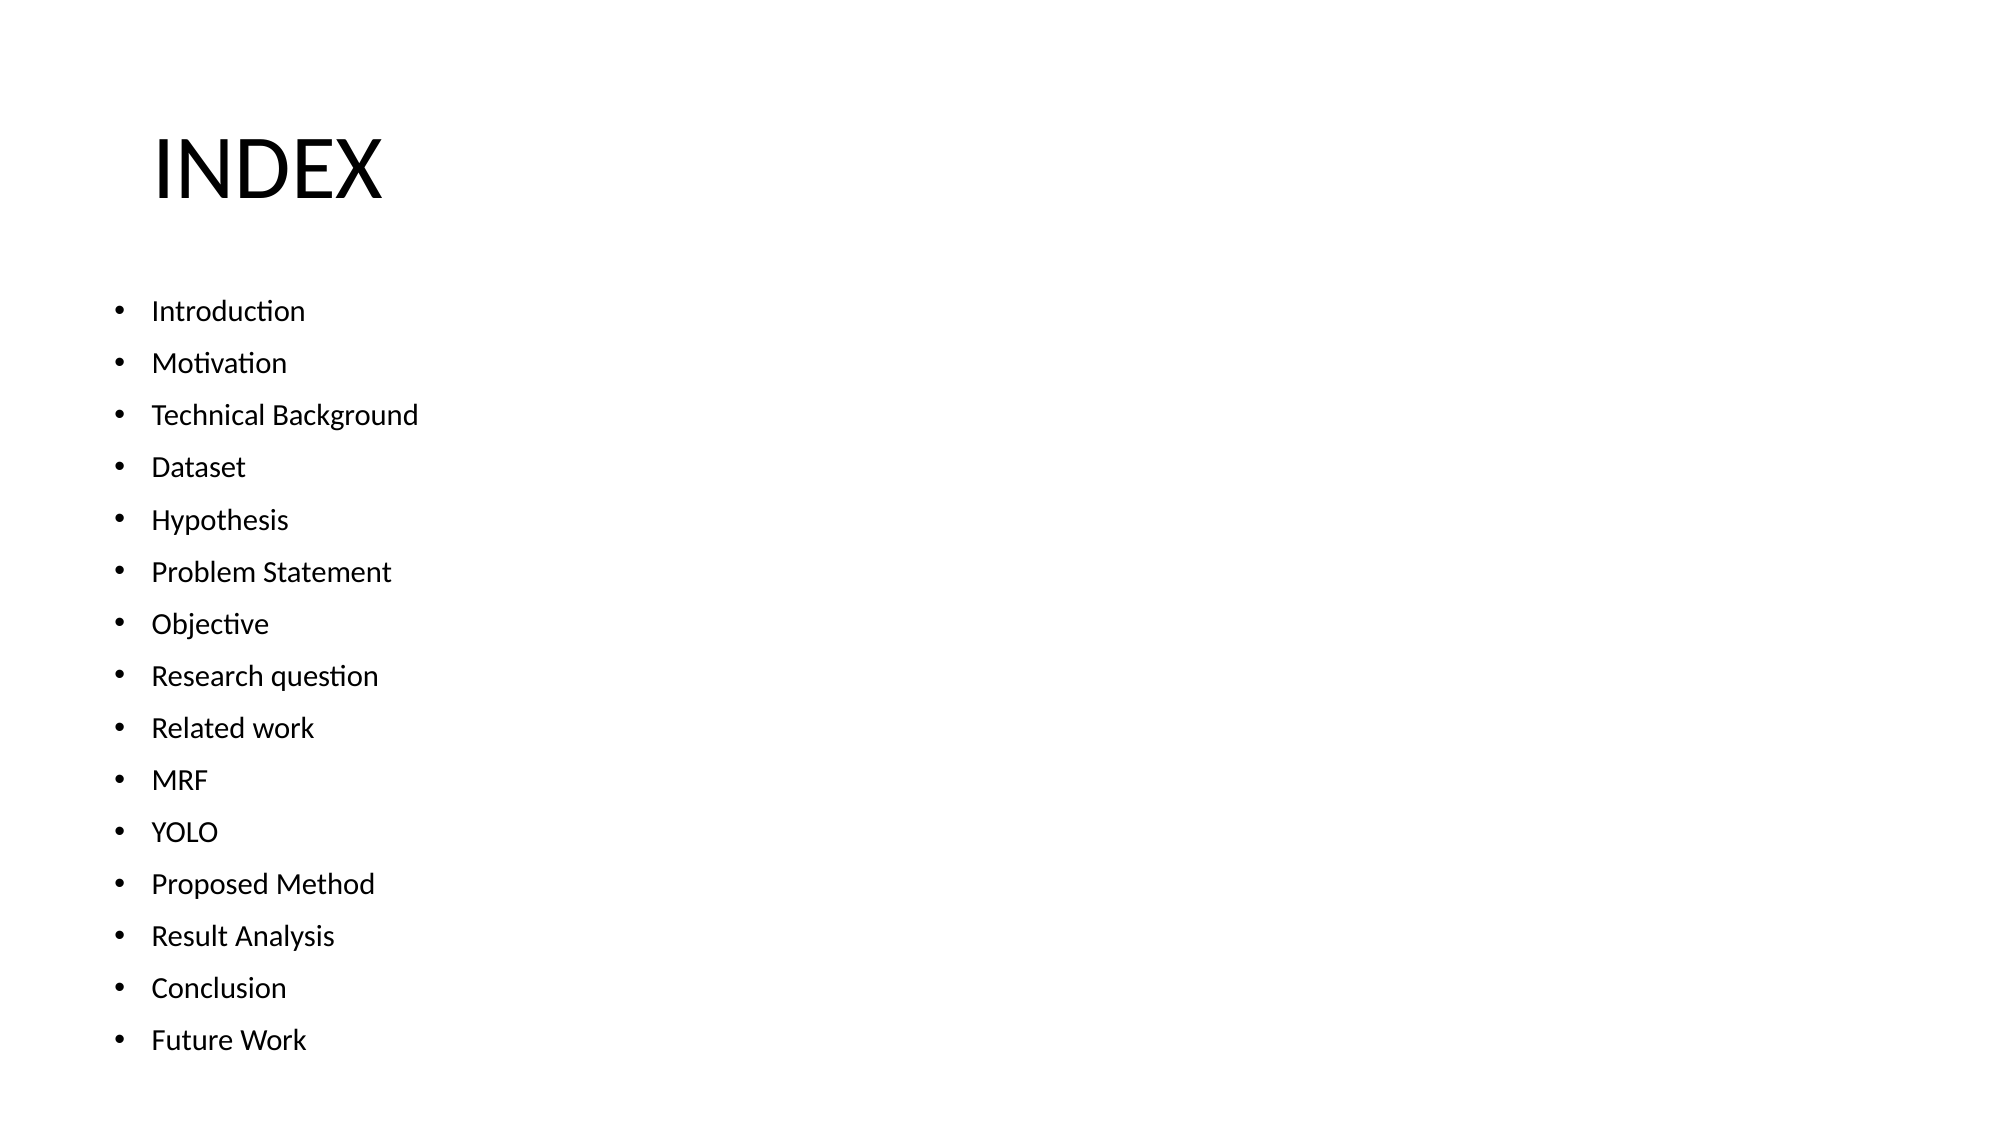

# INDEX
Introduction
Motivation
Technical Background
Dataset
Hypothesis
Problem Statement
Objective
Research question
Related work
MRF
YOLO
Proposed Method
Result Analysis
Conclusion
Future Work